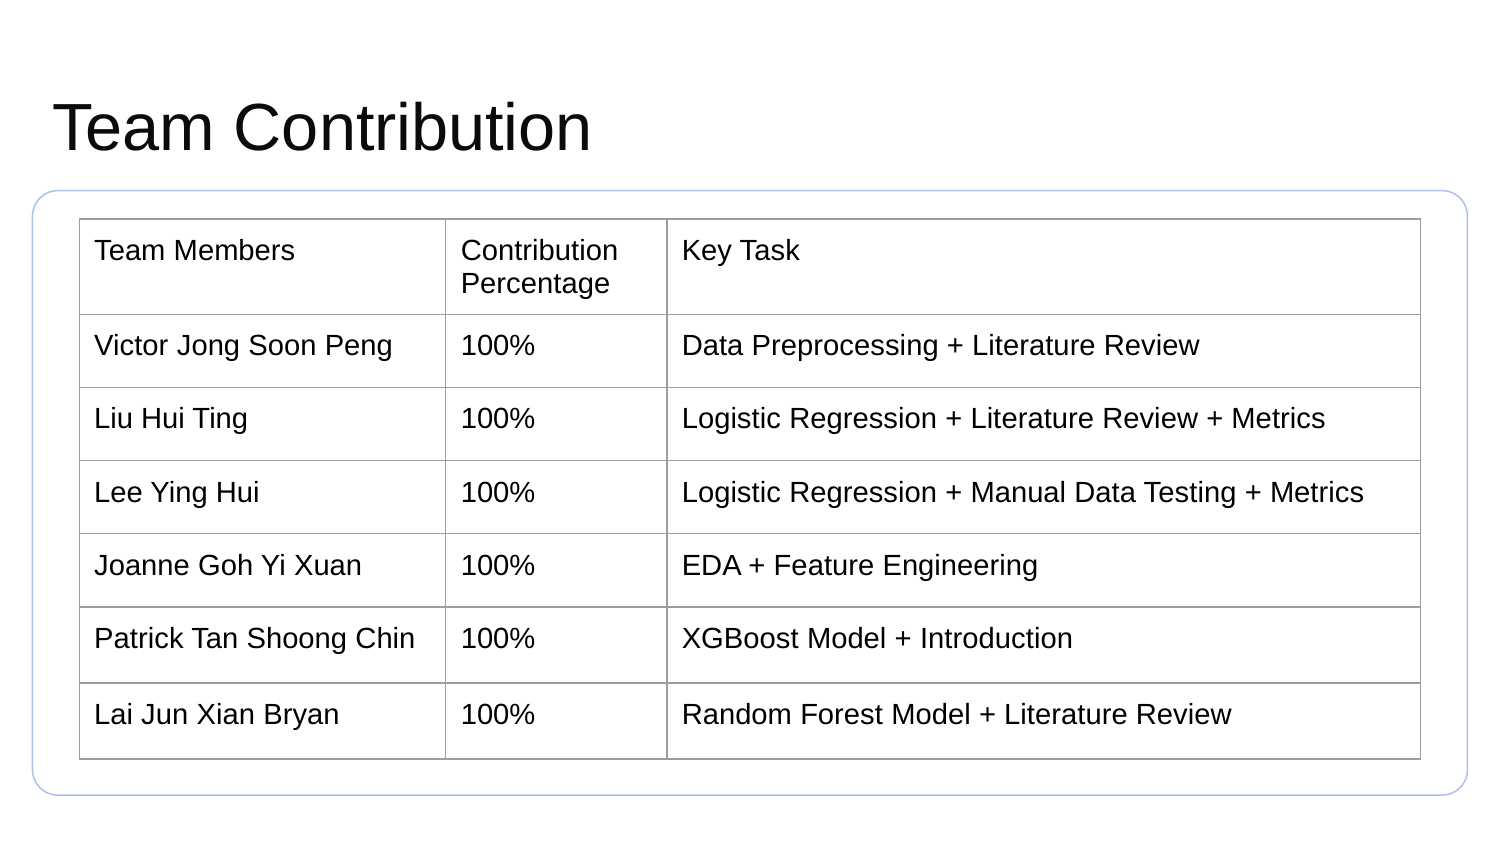

# Team Contribution
| Team Members | Contribution Percentage | Key Task |
| --- | --- | --- |
| Victor Jong Soon Peng | 100% | Data Preprocessing + Literature Review |
| Liu Hui Ting | 100% | Logistic Regression + Literature Review + Metrics |
| Lee Ying Hui | 100% | Logistic Regression + Manual Data Testing + Metrics |
| Joanne Goh Yi Xuan | 100% | EDA + Feature Engineering |
| Patrick Tan Shoong Chin | 100% | XGBoost Model + Introduction |
| Lai Jun Xian Bryan | 100% | Random Forest Model + Literature Review |